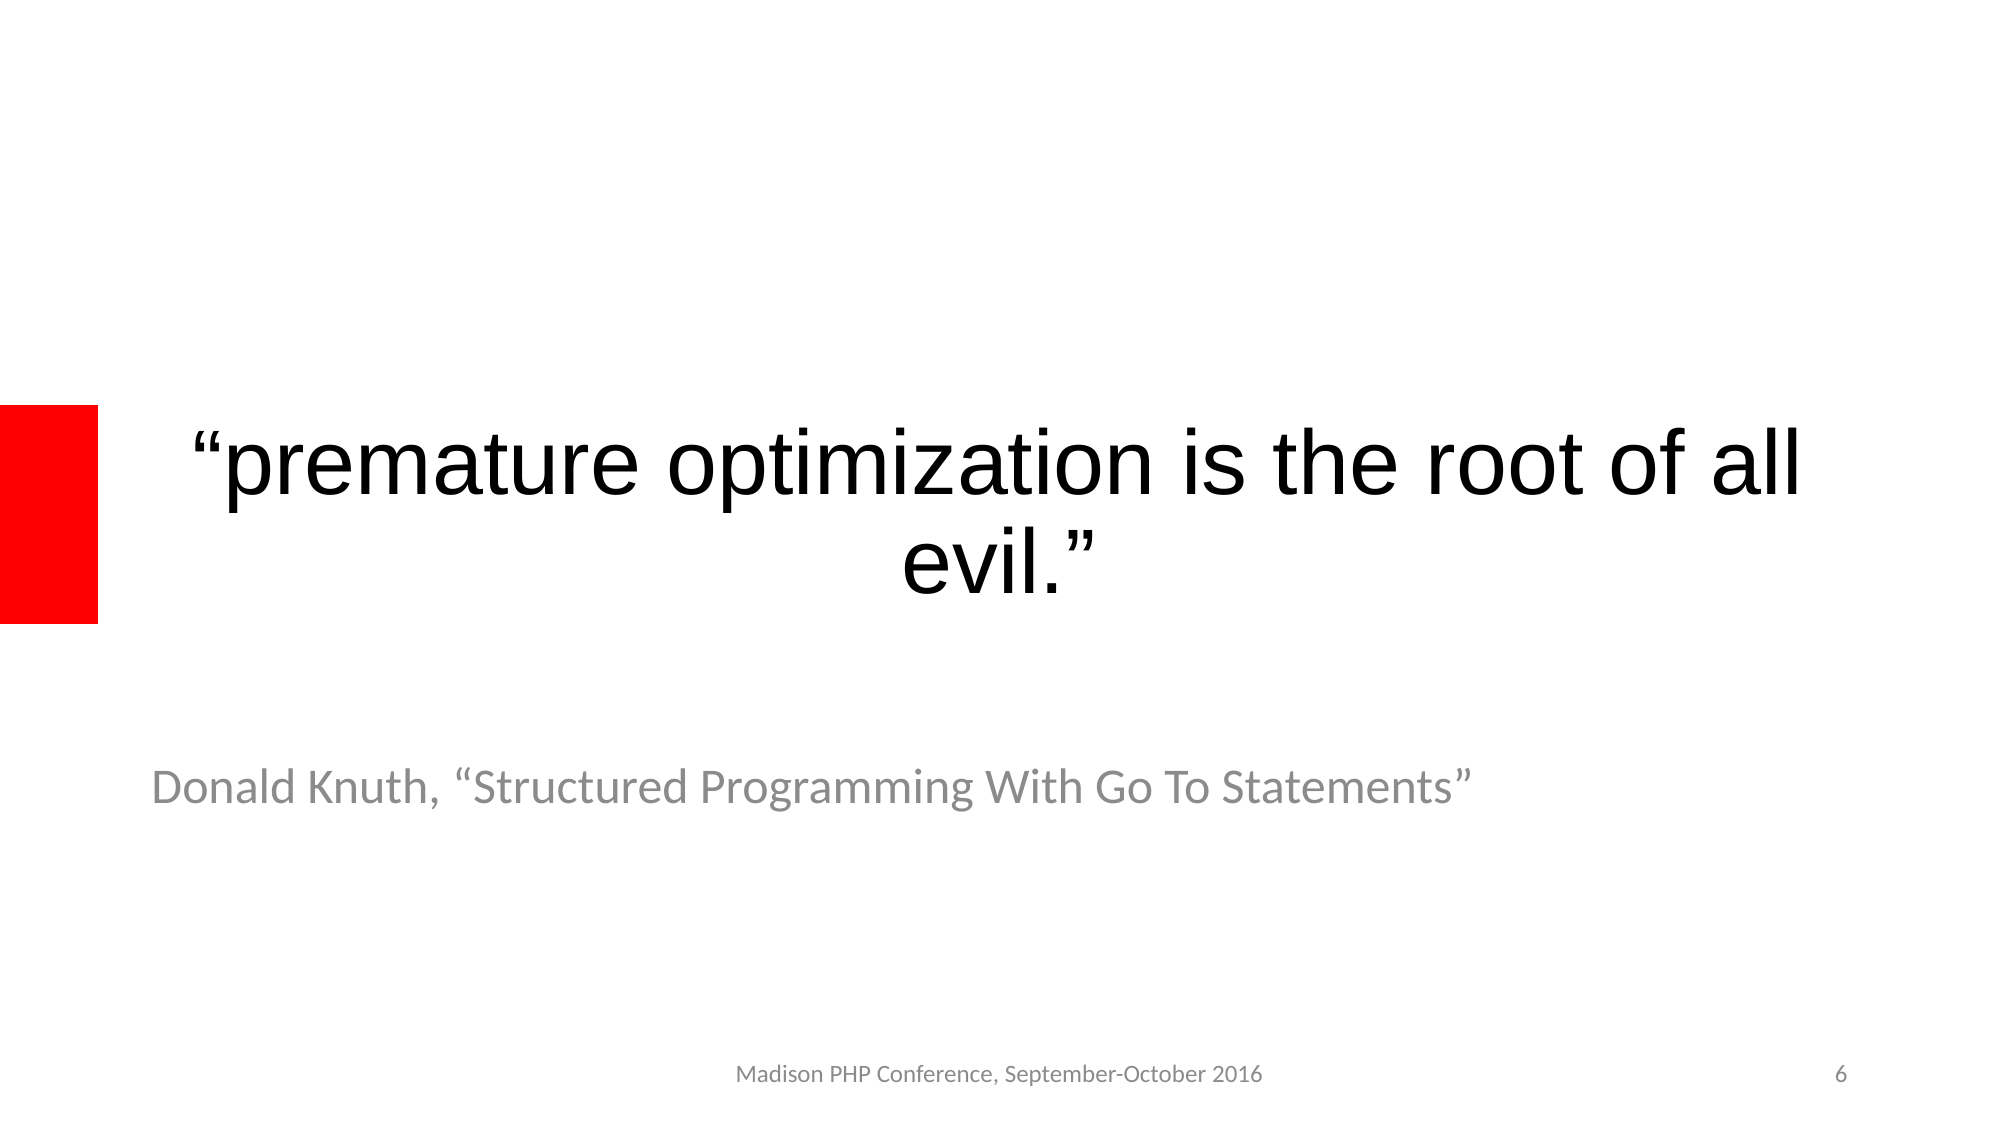

# “premature optimization is the root of all evil.”
Donald Knuth, “Structured Programming With Go To Statements”
Madison PHP Conference, September-October 2016
6